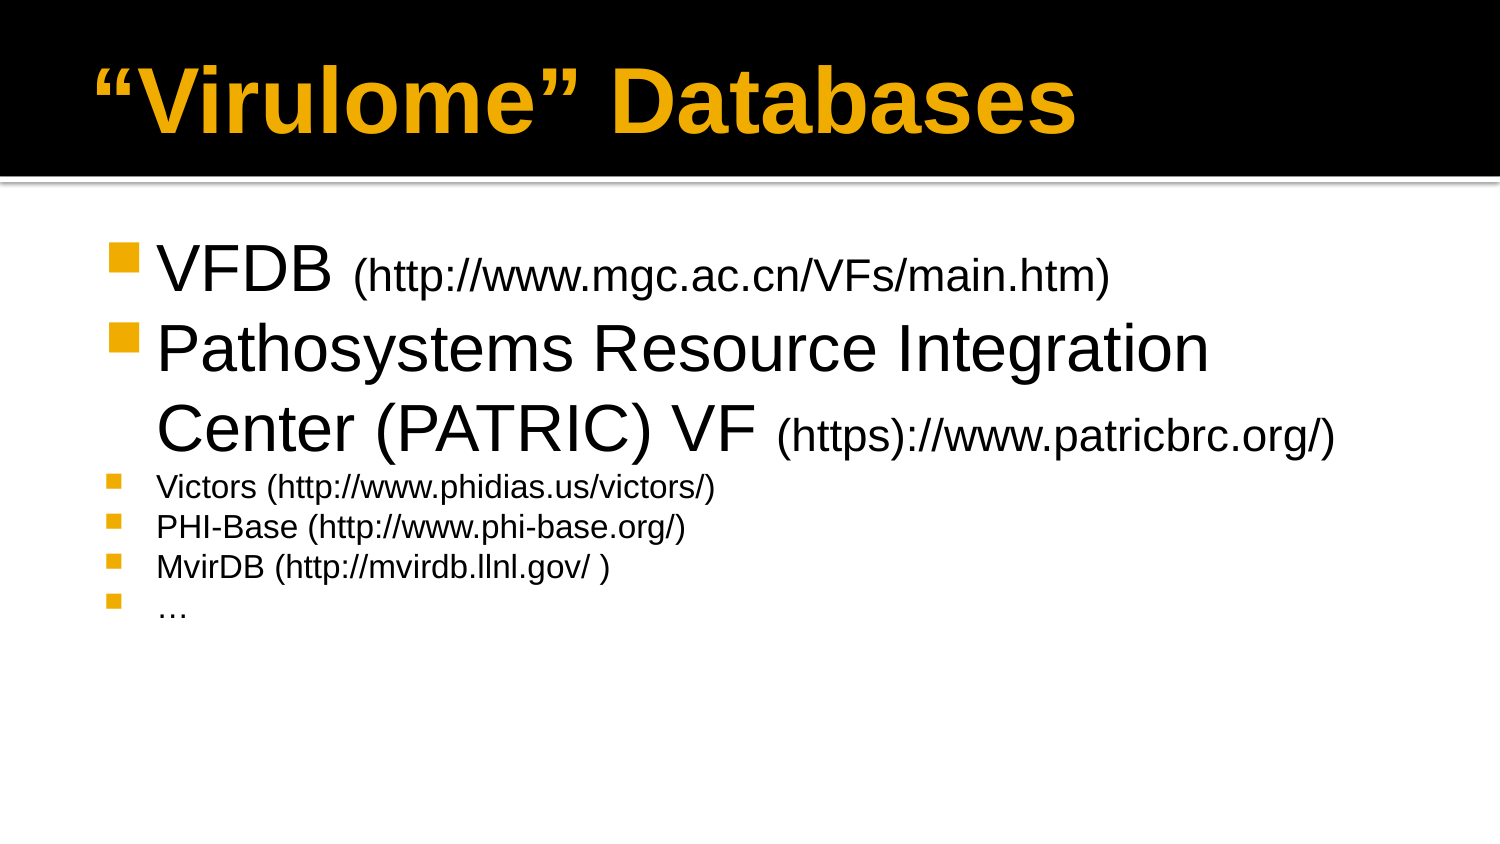

# “Virulome” Databases
VFDB (http://www.mgc.ac.cn/VFs/main.htm)
Pathosystems Resource Integration Center (PATRIC) VF (https)://www.patricbrc.org/)
Victors (http://www.phidias.us/victors/)
PHI-Base (http://www.phi-base.org/)
MvirDB (http://mvirdb.llnl.gov/ )
…